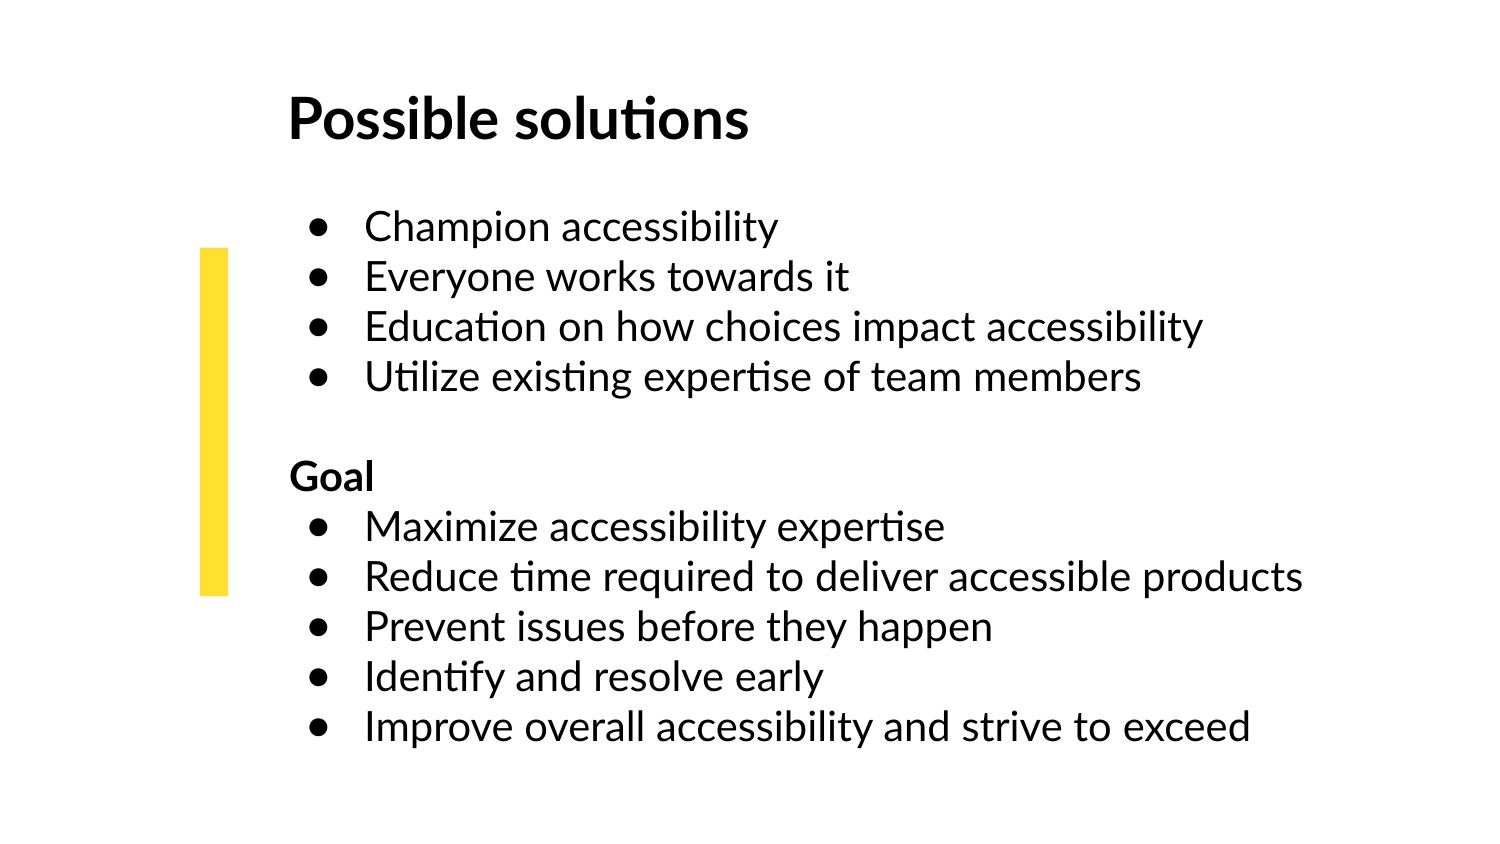

# Possible solutions
Champion accessibility
Everyone works towards it
Education on how choices impact accessibility
Utilize existing expertise of team members

Goal
Maximize accessibility expertise
Reduce time required to deliver accessible products
Prevent issues before they happen
Identify and resolve early
Improve overall accessibility and strive to exceed